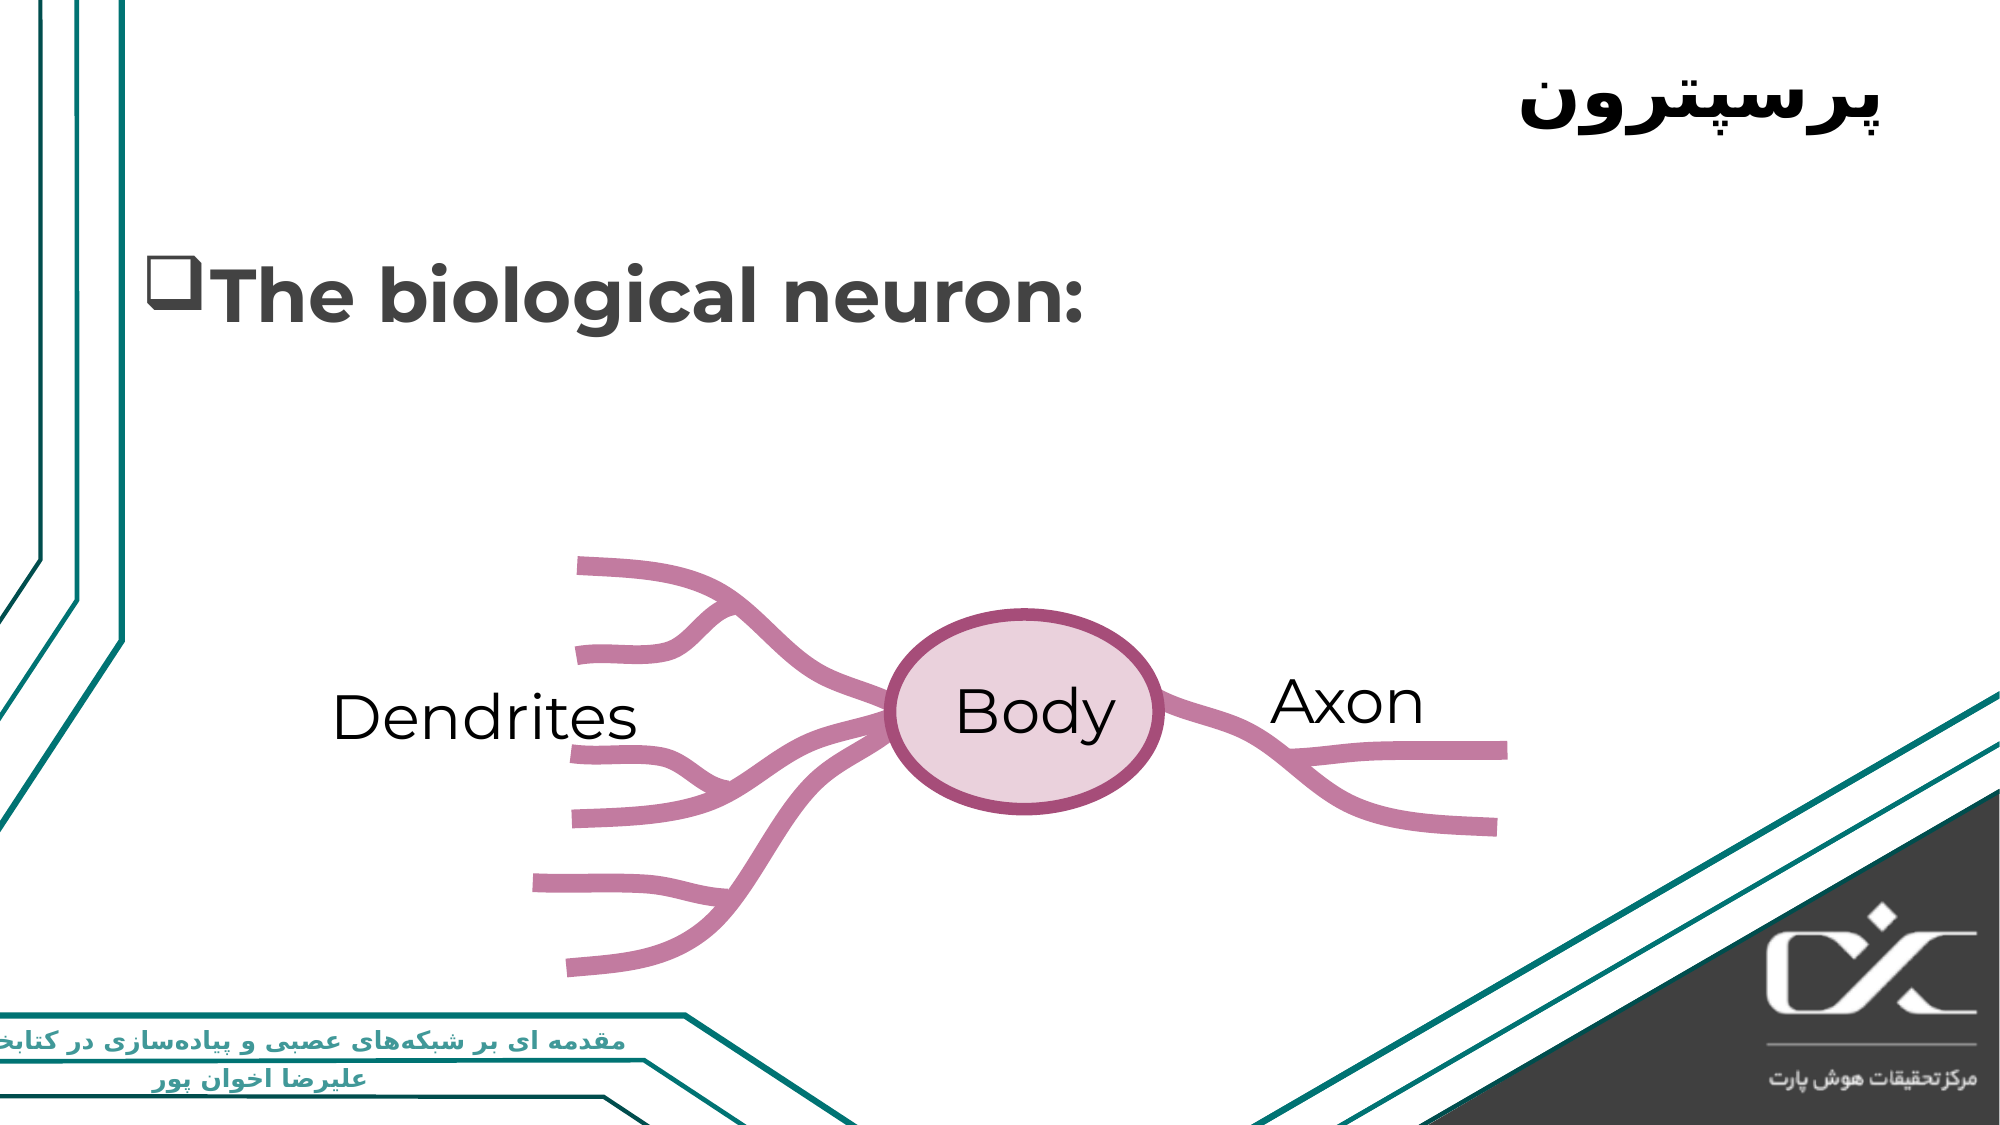

# پرسپترون
The biological neuron:

Axon
Body
Dendrites